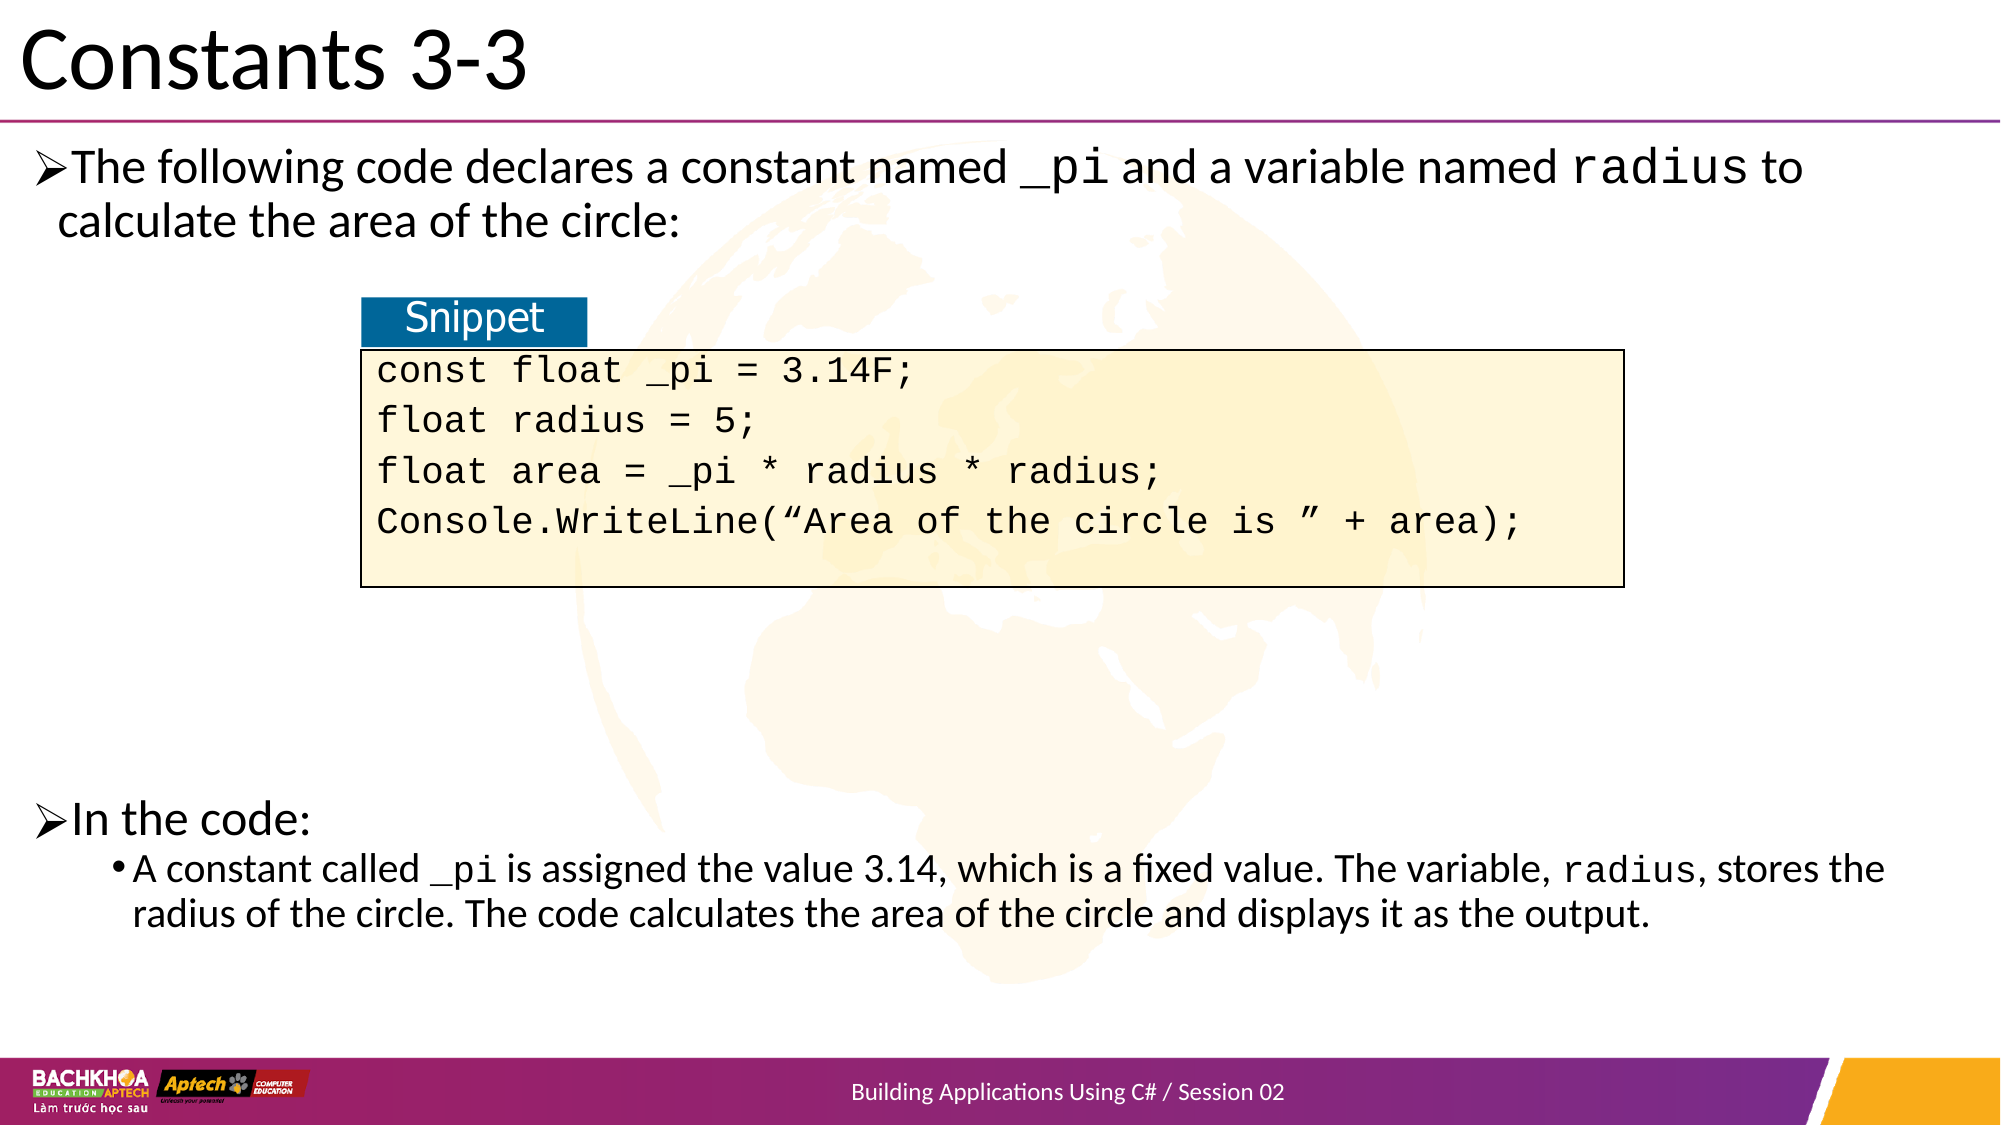

# Constants 3-3
The following code declares a constant named _pi and a variable named radius to calculate the area of the circle:

In the code:
A constant called _pi is assigned the value 3.14, which is a fixed value. The variable, radius, stores the radius of the circle. The code calculates the area of the circle and displays it as the output.

Snippet
const float _pi = 3.14F;
float radius = 5;
float area = _pi * radius * radius;
Console.WriteLine(“Area of the circle is ” + area);

Building Applications Using C# / Session 02